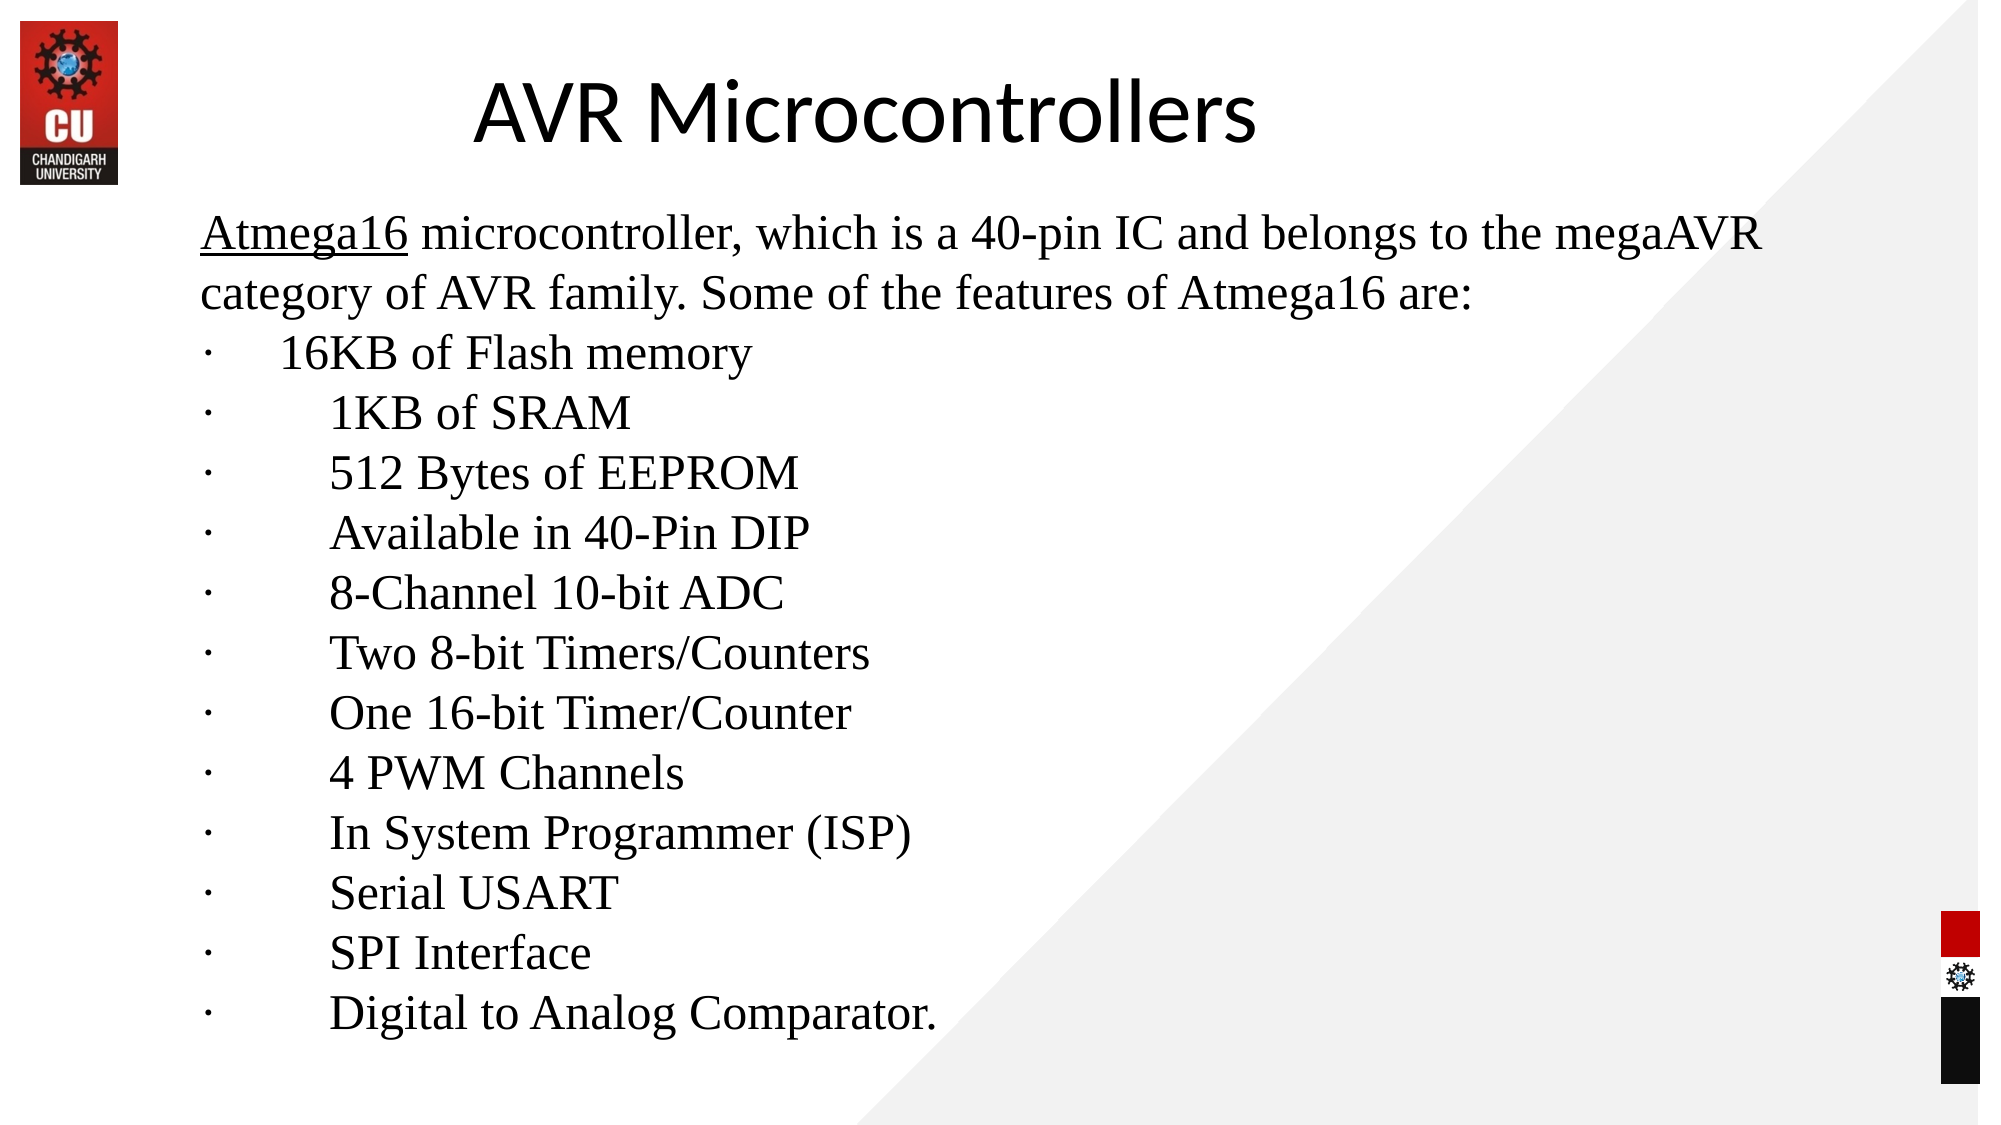

AVR Microcontrollers
Atmega16 microcontroller, which is a 40-pin IC and belongs to the megaAVR category of AVR family. Some of the features of Atmega16 are:
·     16KB of Flash memory
·         1KB of SRAM
·         512 Bytes of EEPROM
·         Available in 40-Pin DIP
·         8-Channel 10-bit ADC
·         Two 8-bit Timers/Counters
·         One 16-bit Timer/Counter
·         4 PWM Channels
·         In System Programmer (ISP)
·         Serial USART
·         SPI Interface
·         Digital to Analog Comparator.